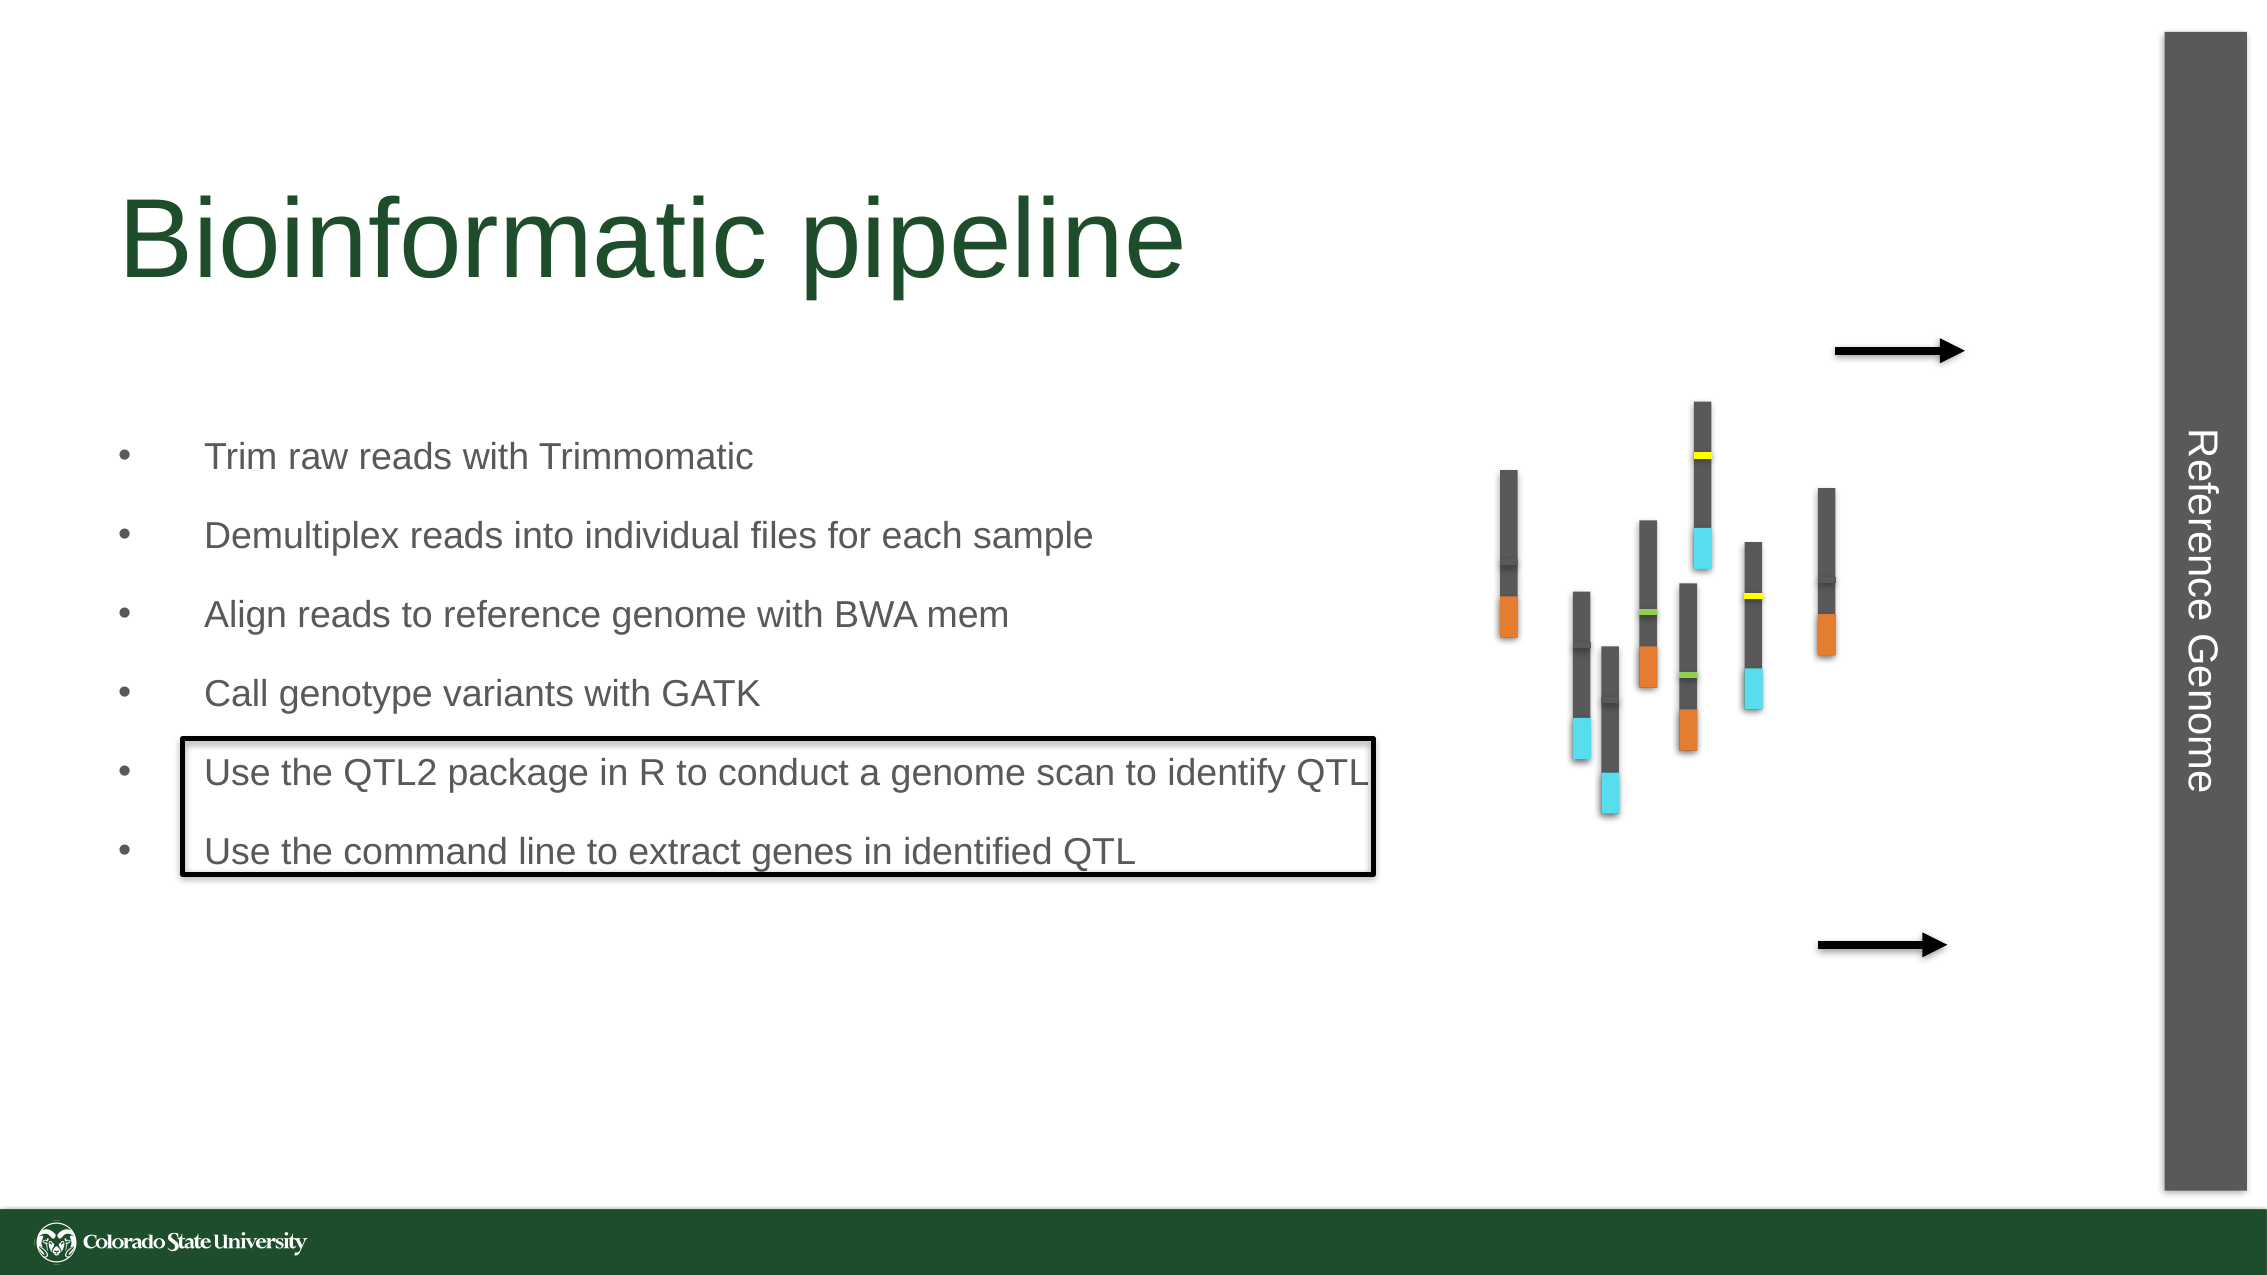

# Bioinformatic pipeline

Trim raw reads with Trimmomatic
Demultiplex reads into individual files for each sample
Align reads to reference genome with BWA mem
Call genotype variants with GATK
Use the QTL2 package in R to conduct a genome scan to identify QTL
Use the command line to extract genes in identified QTL

Reference Genome